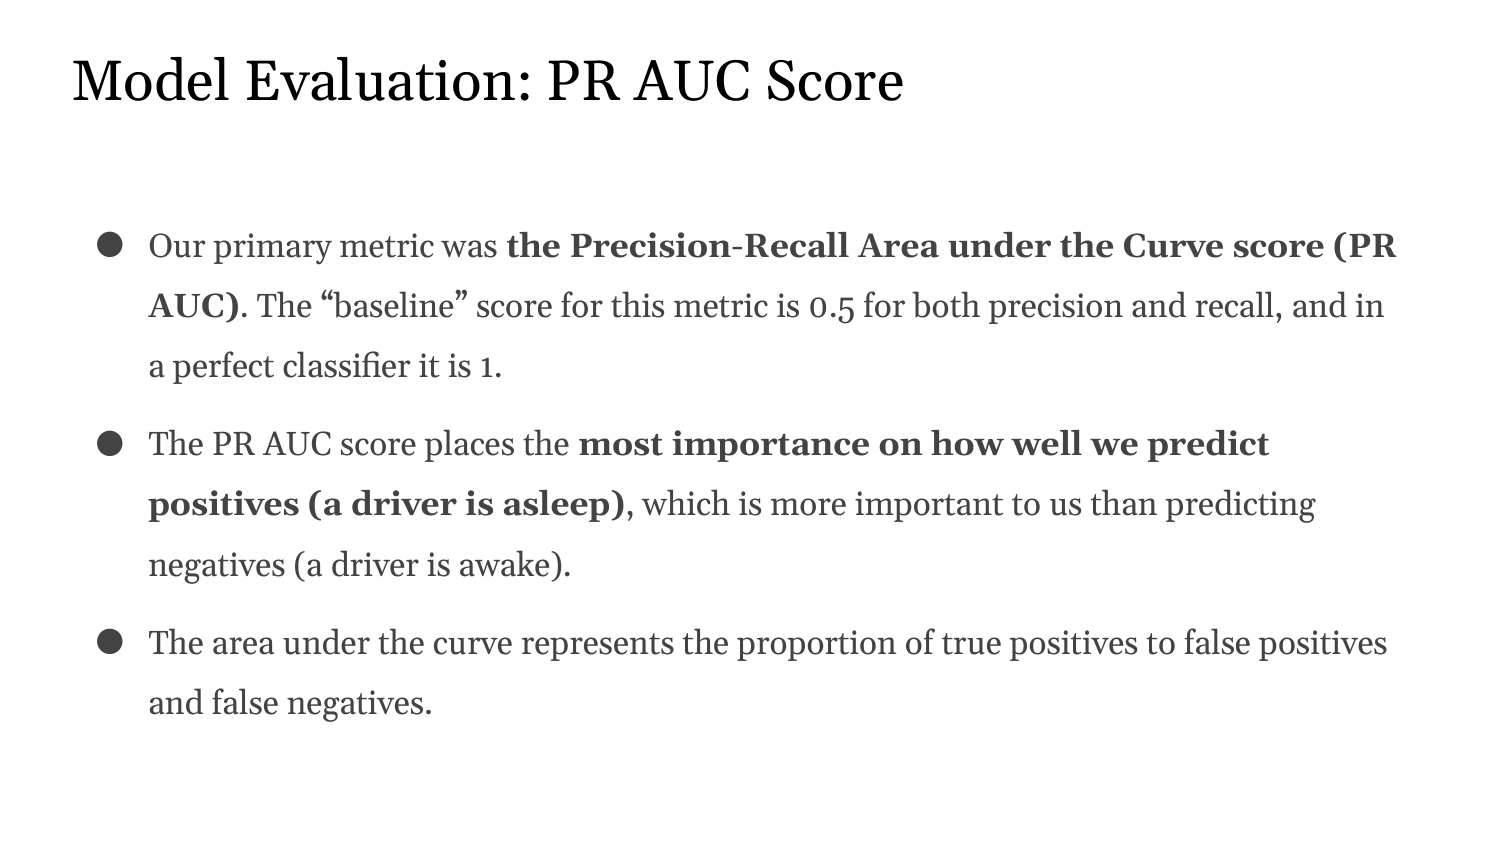

# Model Evaluation: PR AUC Score

Our primary metric was the Precision-Recall Area under the Curve score (PR AUC). The “baseline” score for this metric is 0.5 for both precision and recall, and in a perfect classifier it is 1.
The PR AUC score places the most importance on how well we predict positives (a driver is asleep), which is more important to us than predicting negatives (a driver is awake).
The area under the curve represents the proportion of true positives to false positives and false negatives.